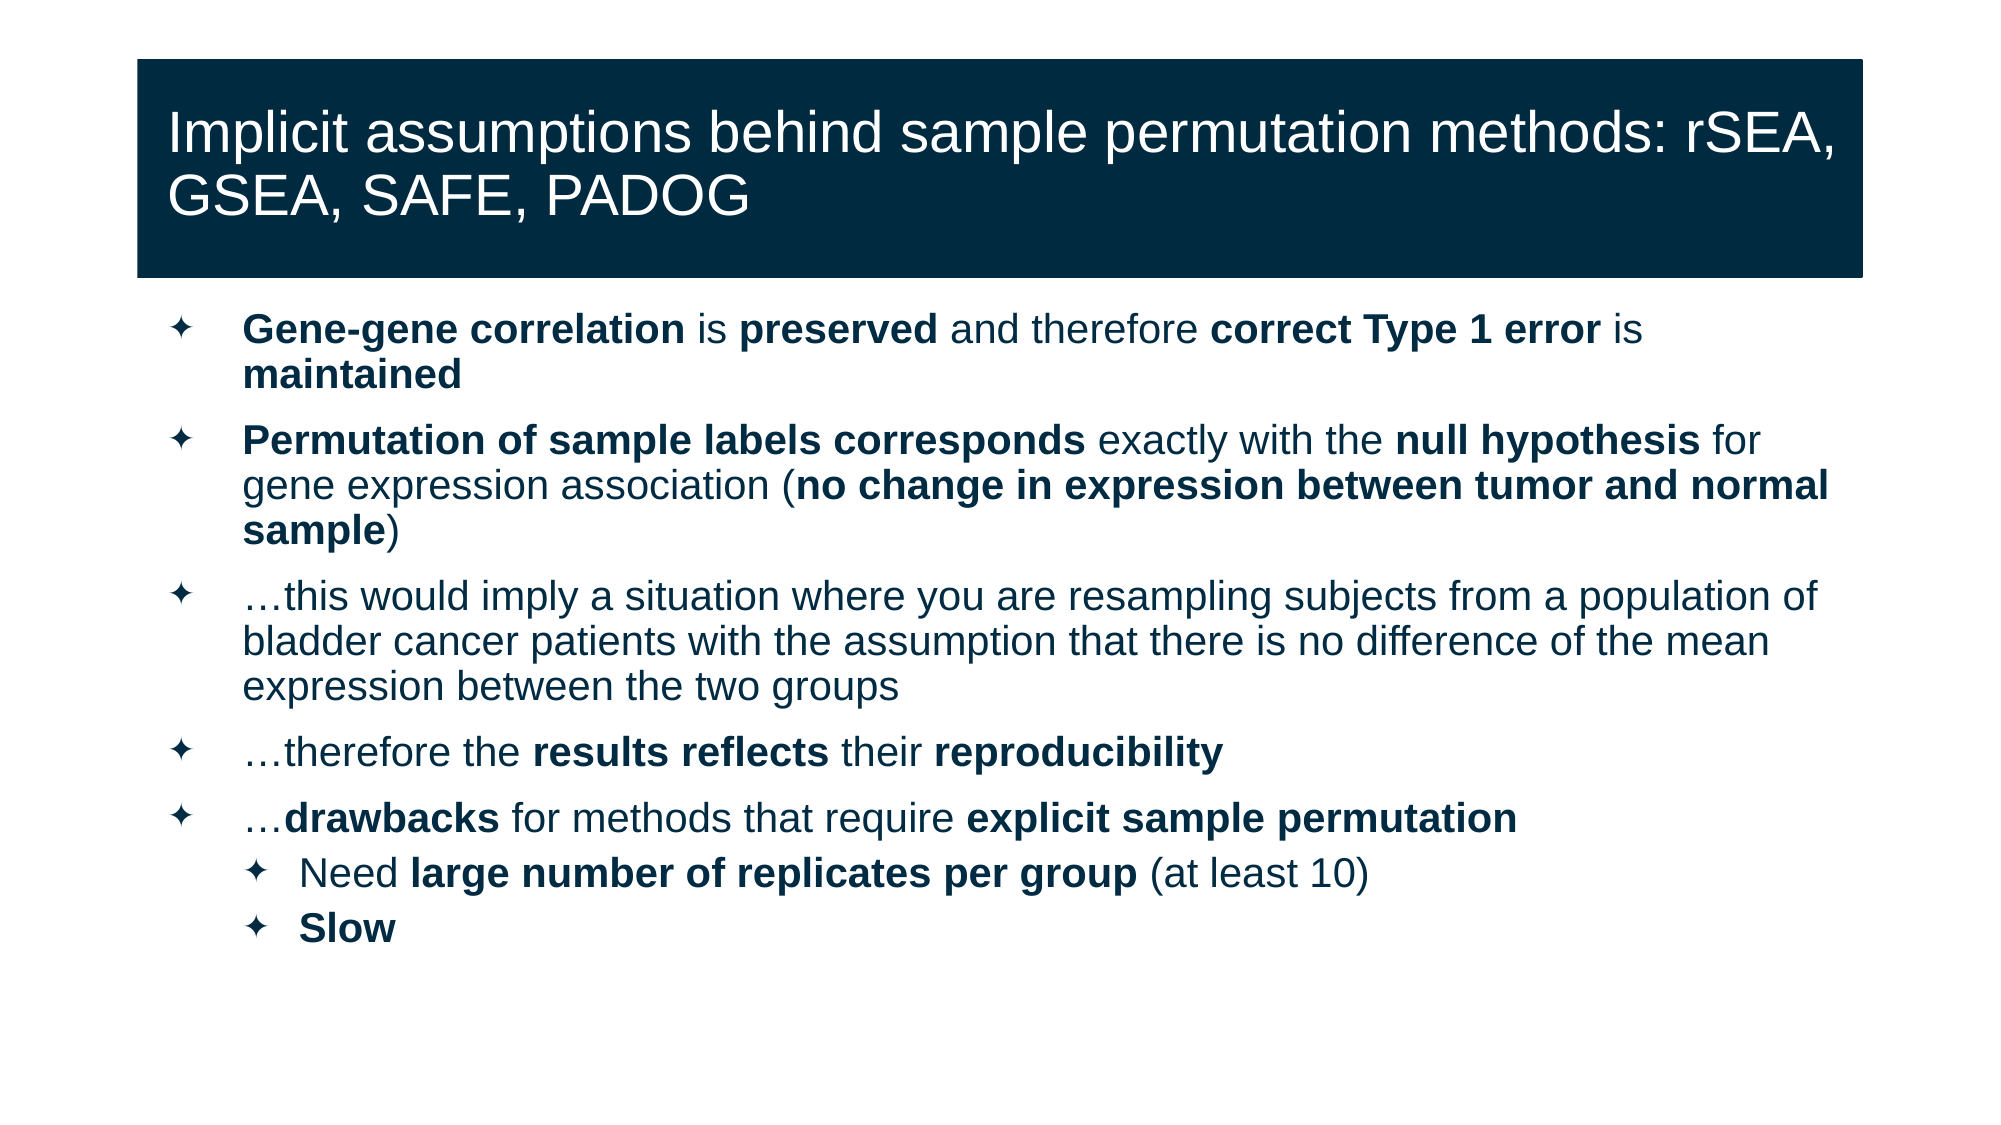

# Implicit assumptions behind sample permutation methods: rSEA, GSEA, SAFE, PADOG
Gene-gene correlation is preserved and therefore correct Type 1 error is maintained
Permutation of sample labels corresponds exactly with the null hypothesis for gene expression association (no change in expression between tumor and normal sample)
…this would imply a situation where you are resampling subjects from a population of bladder cancer patients with the assumption that there is no difference of the mean expression between the two groups
…therefore the results reflects their reproducibility
…drawbacks for methods that require explicit sample permutation
Need large number of replicates per group (at least 10)
Slow